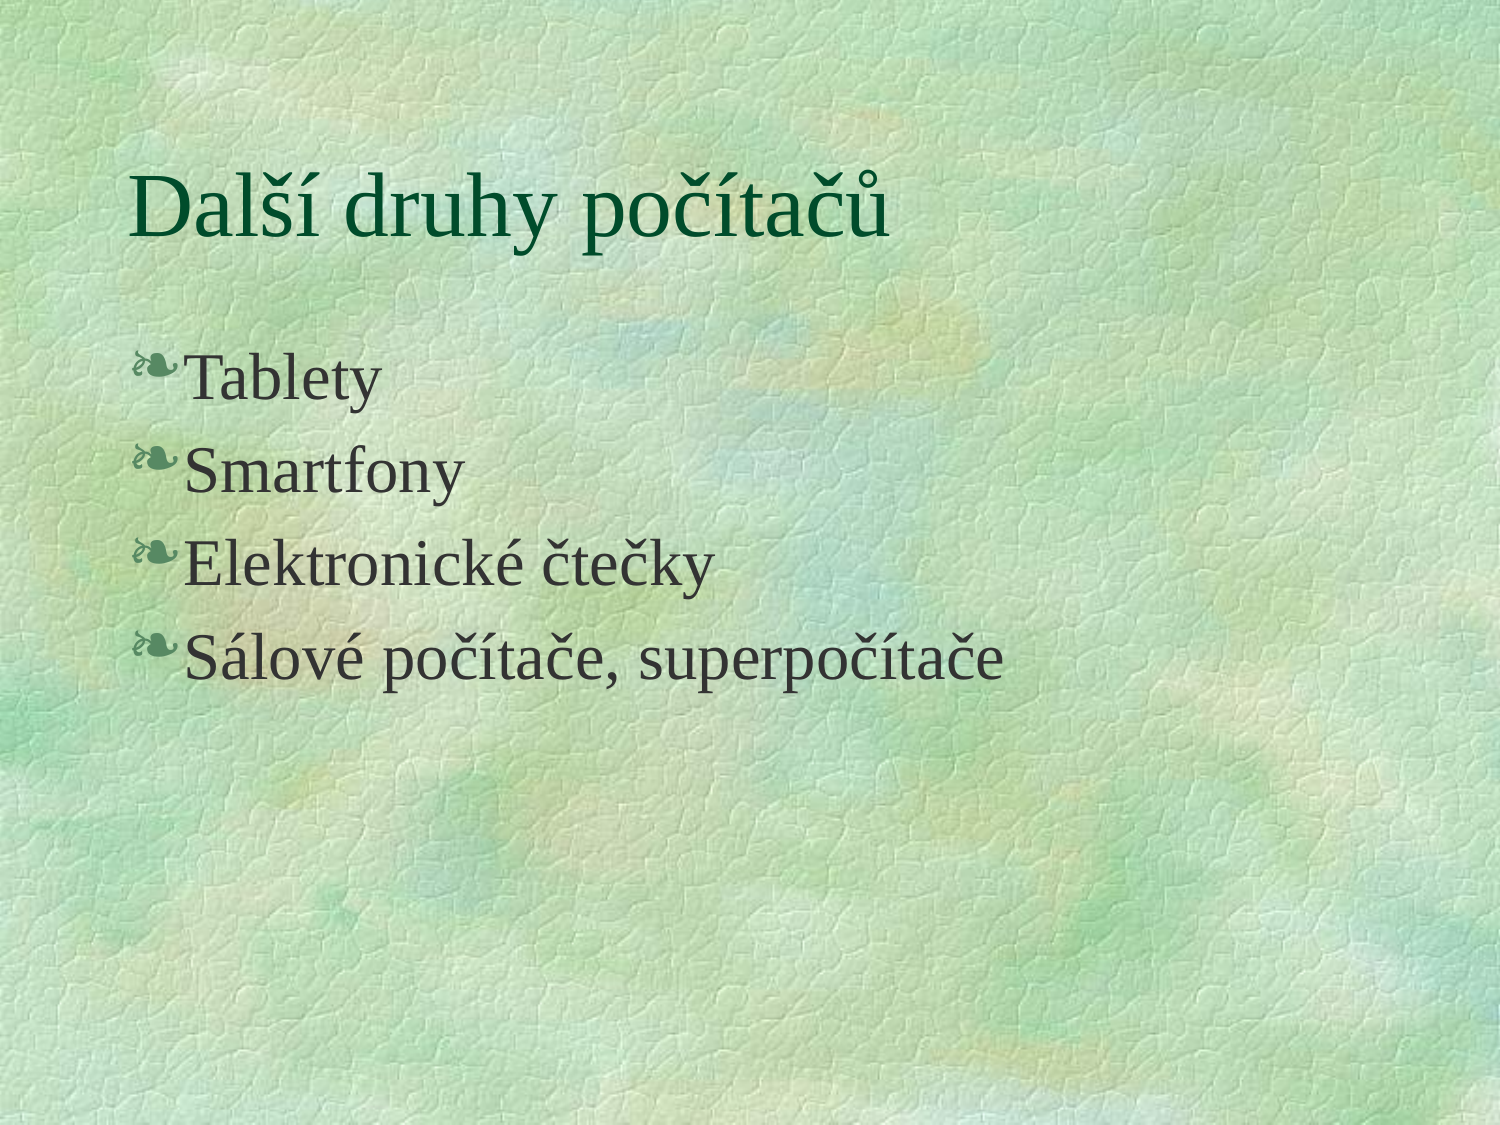

# Další druhy počítačů
Tablety
Smartfony
Elektronické čtečky
Sálové počítače, superpočítače